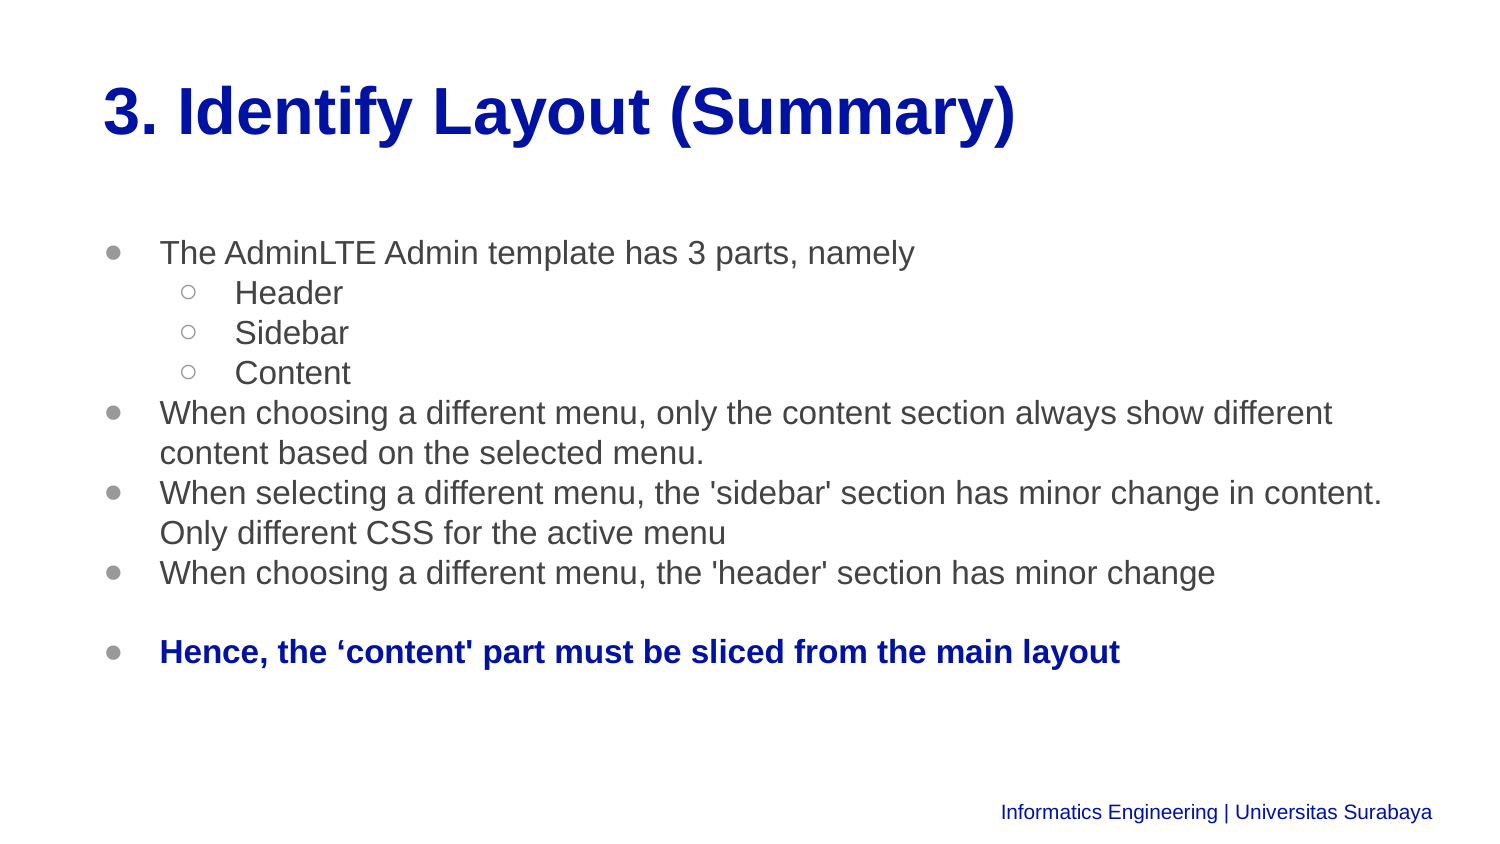

3. Identify Layout (Summary)
The AdminLTE Admin template has 3 parts, namely
Header
Sidebar
Content
When choosing a different menu, only the content section always show different content based on the selected menu.
When selecting a different menu, the 'sidebar' section has minor change in content. Only different CSS for the active menu
When choosing a different menu, the 'header' section has minor change

Hence, the ‘content' part must be sliced from the main layout
Informatics Engineering | Universitas Surabaya